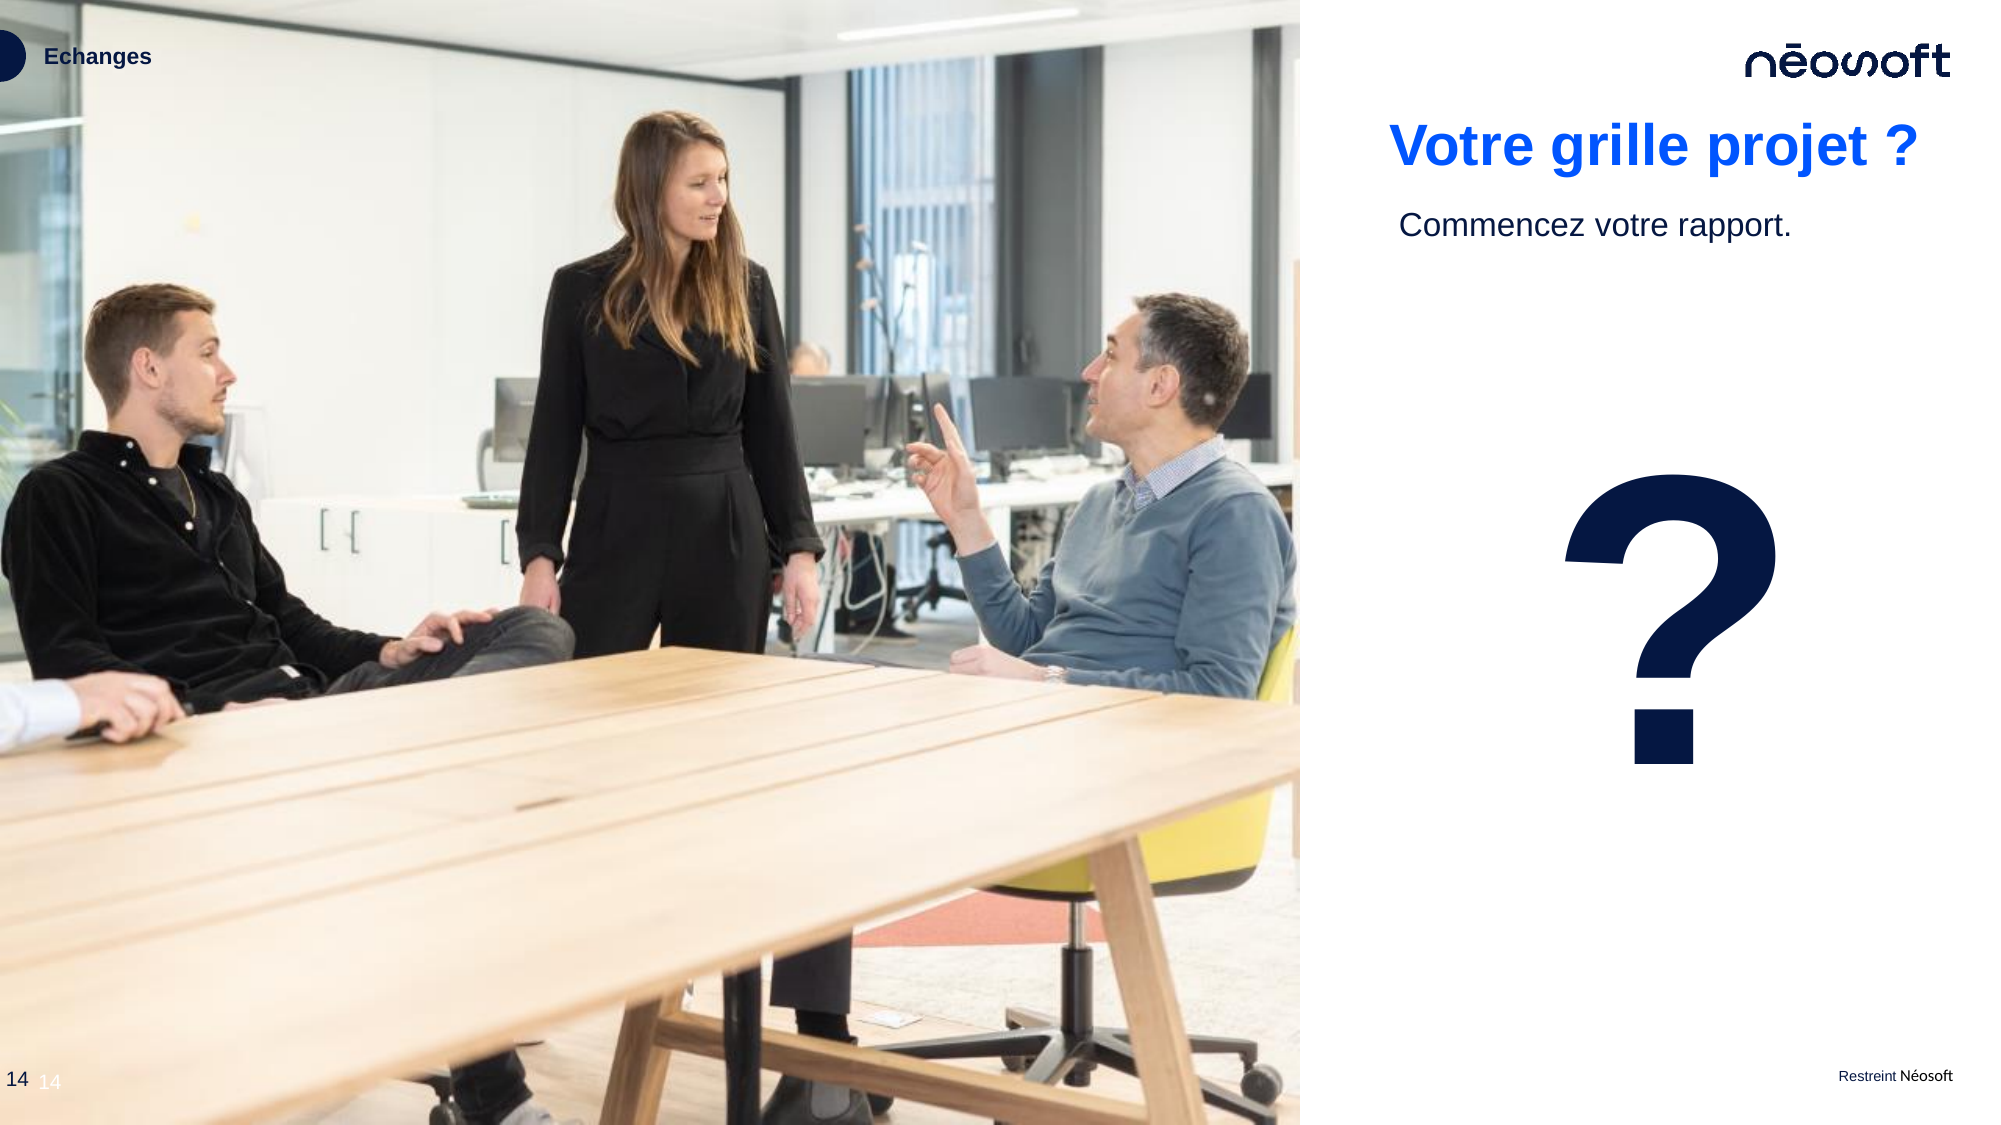

Echanges
# Votre grille projet ?
Commencez votre rapport.
?
14